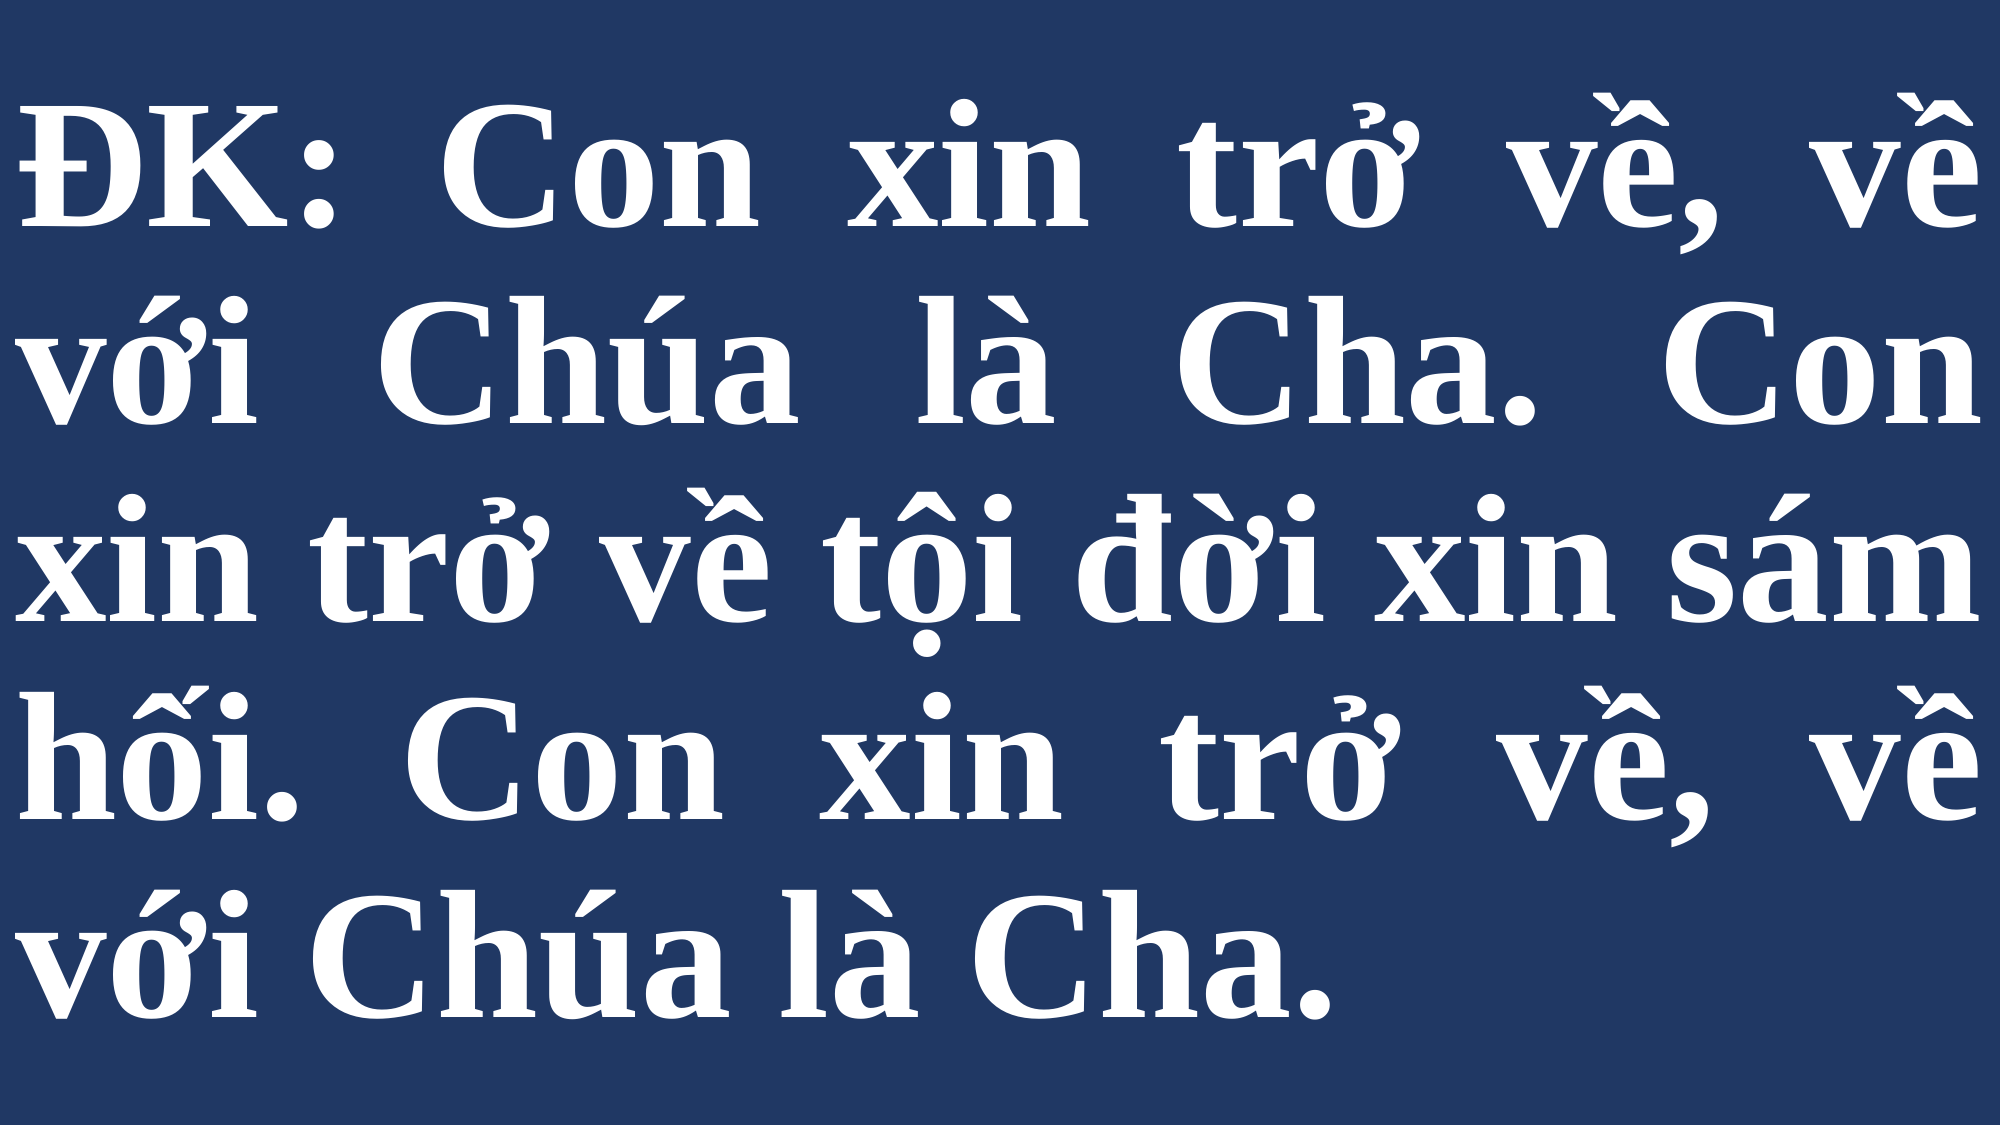

# ĐK: Con xin trở về, về với Chúa là Cha. Con xin trở về tội đời xin sám hối. Con xin trở về, về với Chúa là Cha.